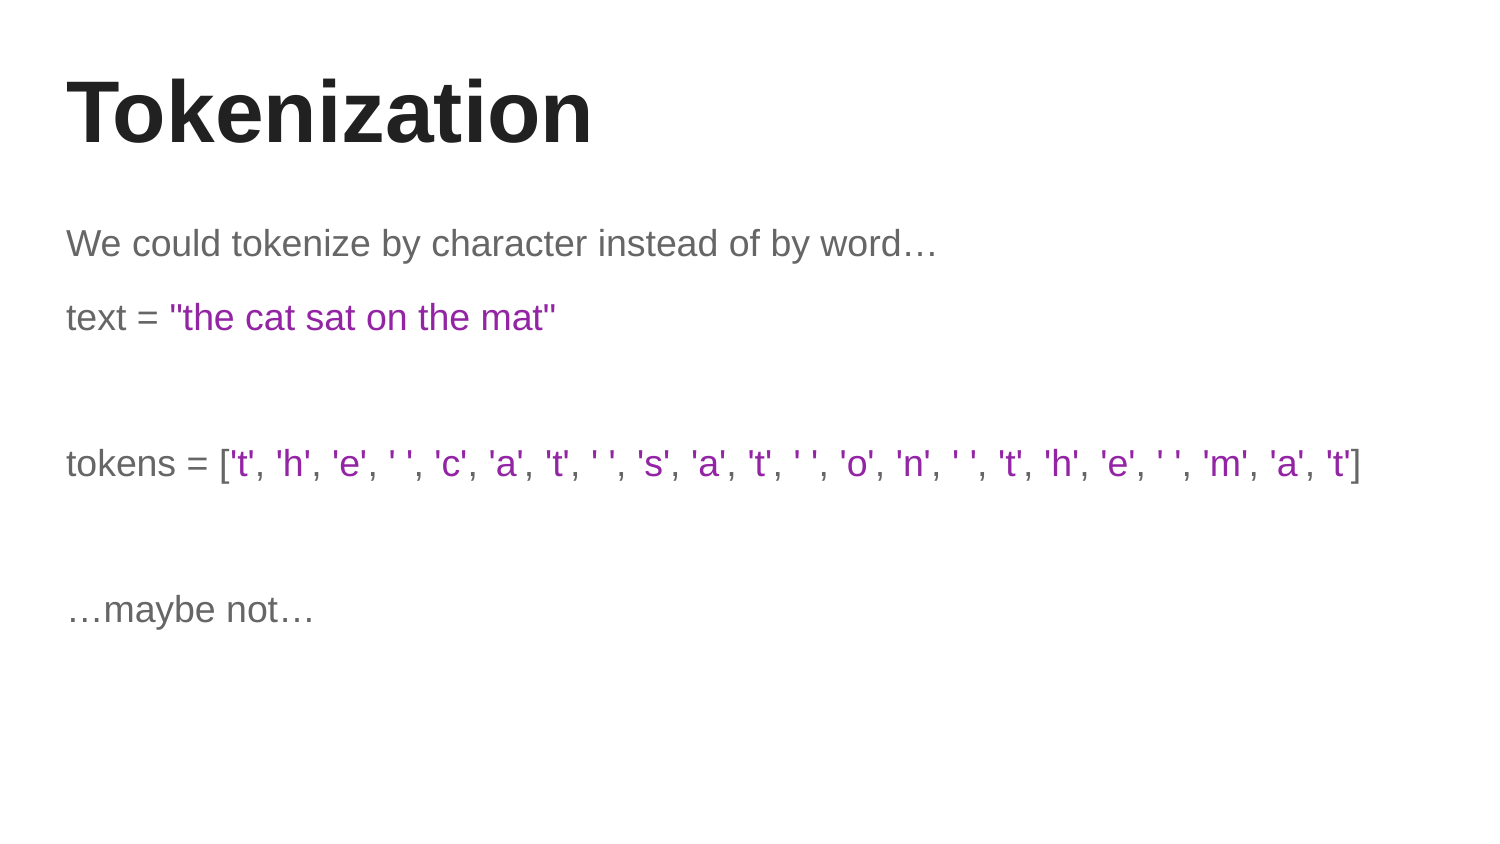

# Tokenization
We could tokenize by character instead of by word…
text = "the cat sat on the mat"

tokens = ['t', 'h', 'e', ' ', 'c', 'a', 't', ' ', 's', 'a', 't', ' ', 'o', 'n', ' ', 't', 'h', 'e', ' ', 'm', 'a', 't']

…maybe not…